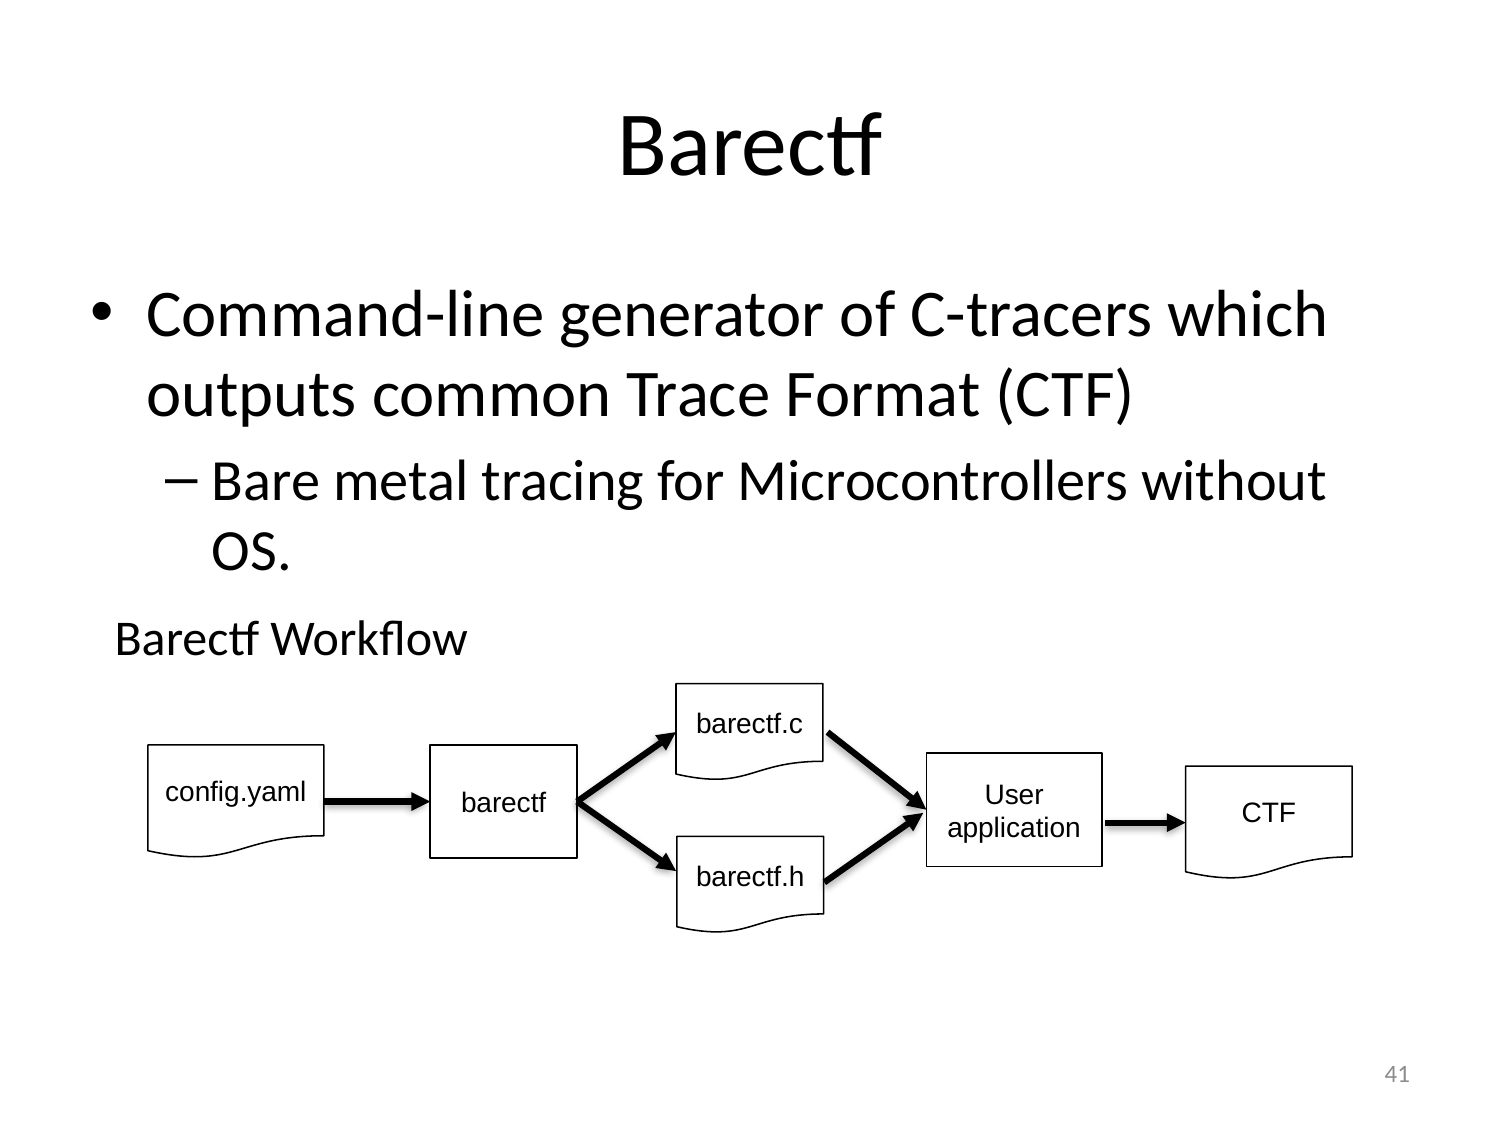

# Barectf
Command-line generator of C-tracers which outputs common Trace Format (CTF)
Bare metal tracing for Microcontrollers without OS.
Barectf Workflow
barectf.c
config.yaml
barectf
User application
CTF
barectf.h
41